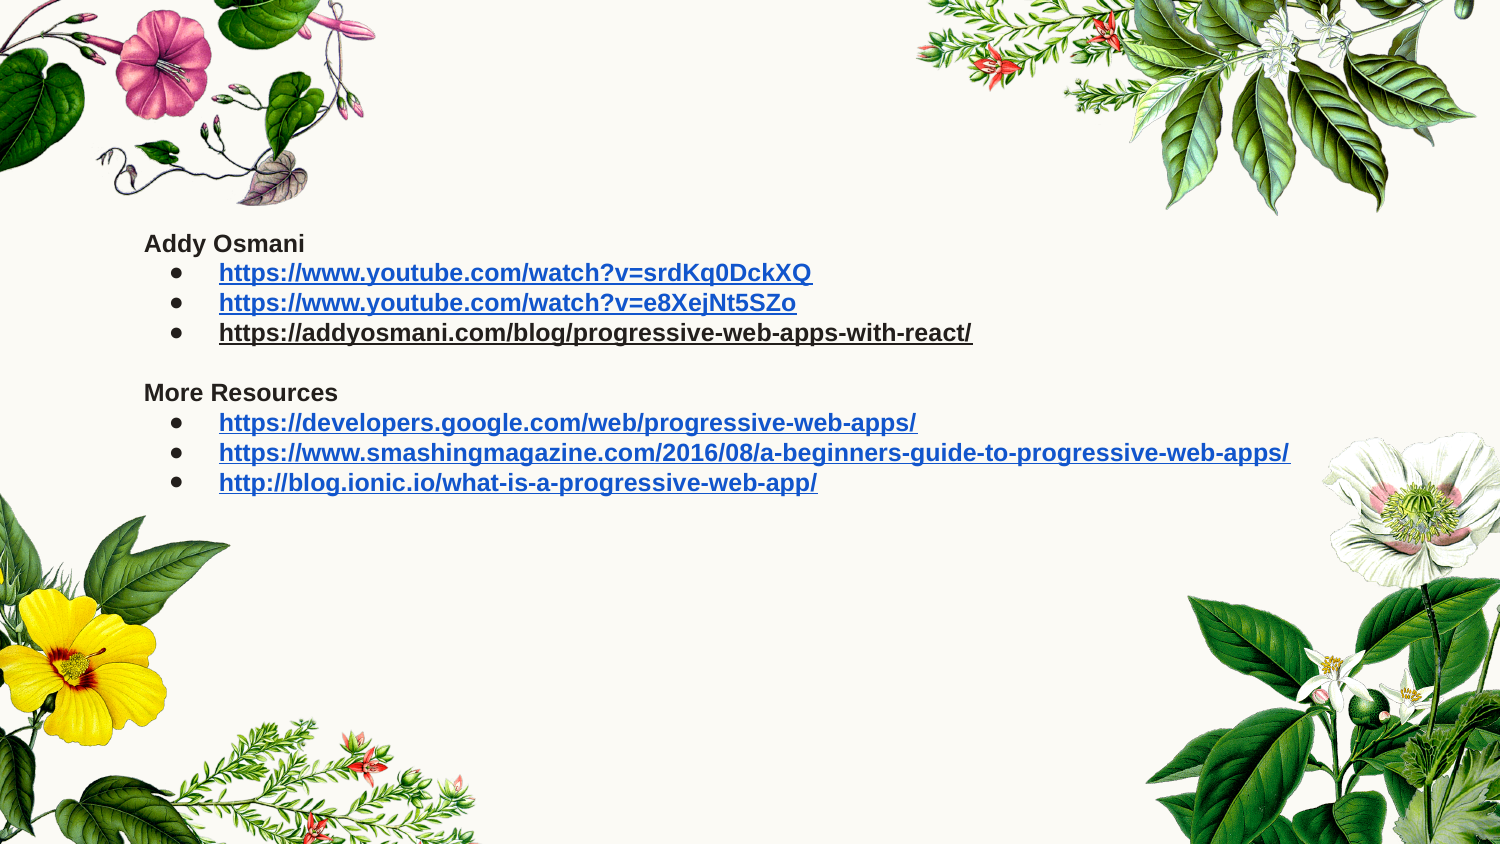

Addy Osmani
https://www.youtube.com/watch?v=srdKq0DckXQ
https://www.youtube.com/watch?v=e8XejNt5SZo
https://addyosmani.com/blog/progressive-web-apps-with-react/

More Resources
https://developers.google.com/web/progressive-web-apps/
https://www.smashingmagazine.com/2016/08/a-beginners-guide-to-progressive-web-apps/
http://blog.ionic.io/what-is-a-progressive-web-app/